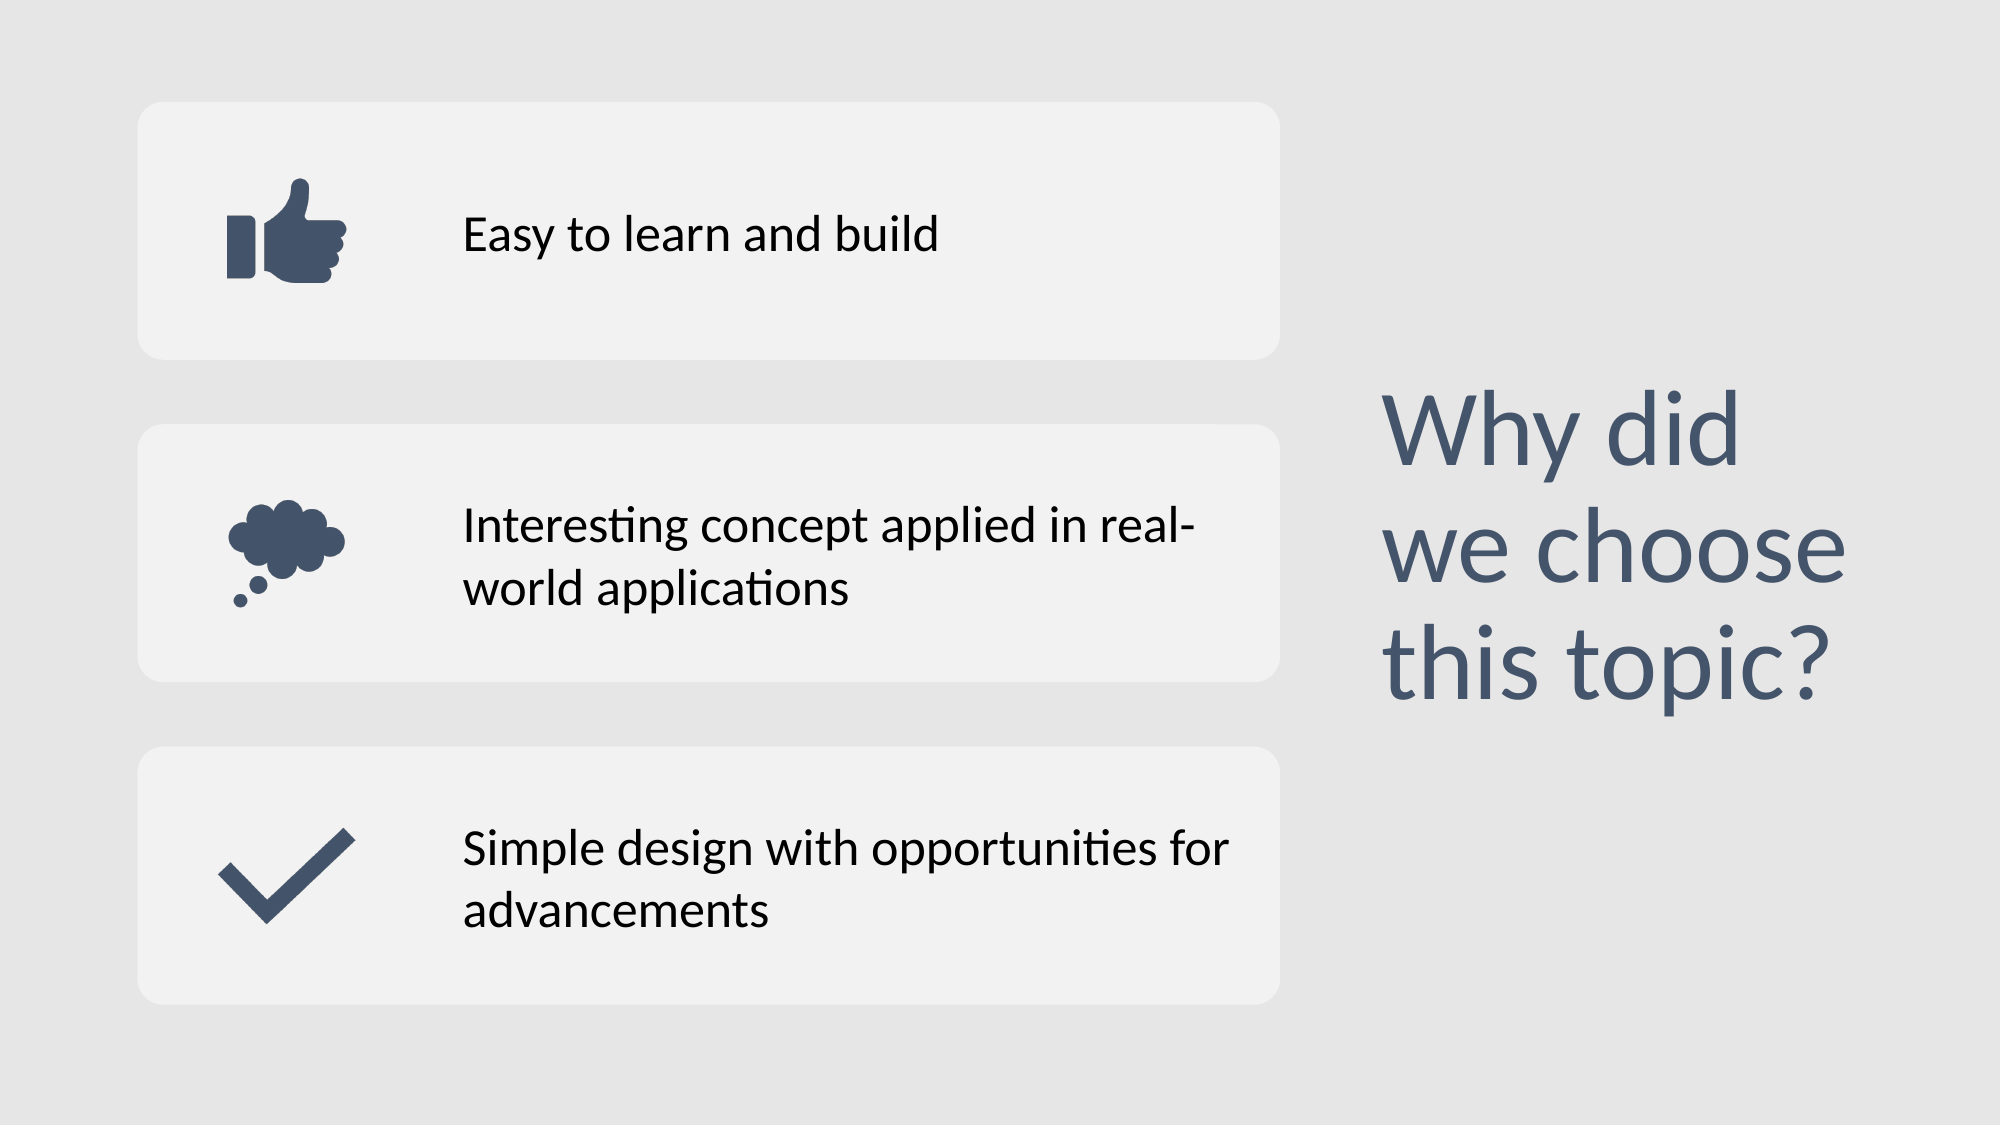

# Why did  we choose this topic?
Easy to learn and build
Interesting concept applied in real-world applications
Simple design with opportunities for advancements